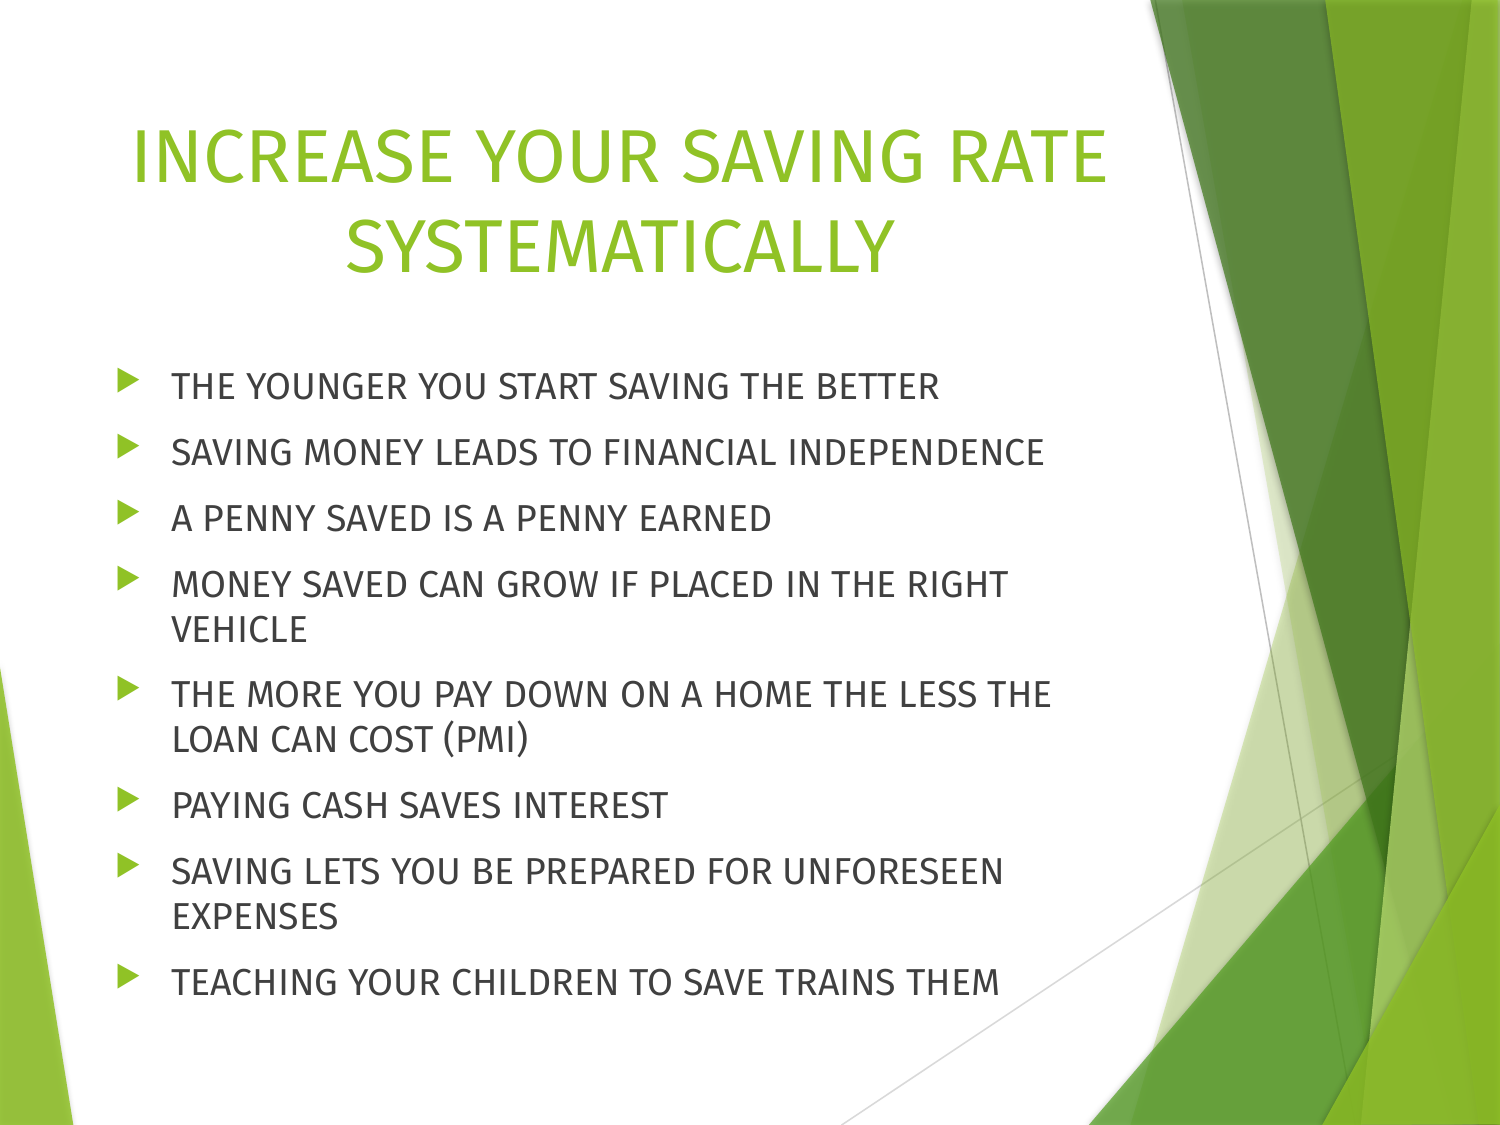

# INCREASE YOUR SAVING RATE SYSTEMATICALLY
THE YOUNGER YOU START SAVING THE BETTER
SAVING MONEY LEADS TO FINANCIAL INDEPENDENCE
A PENNY SAVED IS A PENNY EARNED
MONEY SAVED CAN GROW IF PLACED IN THE RIGHT VEHICLE
THE MORE YOU PAY DOWN ON A HOME THE LESS THE LOAN CAN COST (PMI)
PAYING CASH SAVES INTEREST
SAVING LETS YOU BE PREPARED FOR UNFORESEEN EXPENSES
TEACHING YOUR CHILDREN TO SAVE TRAINS THEM